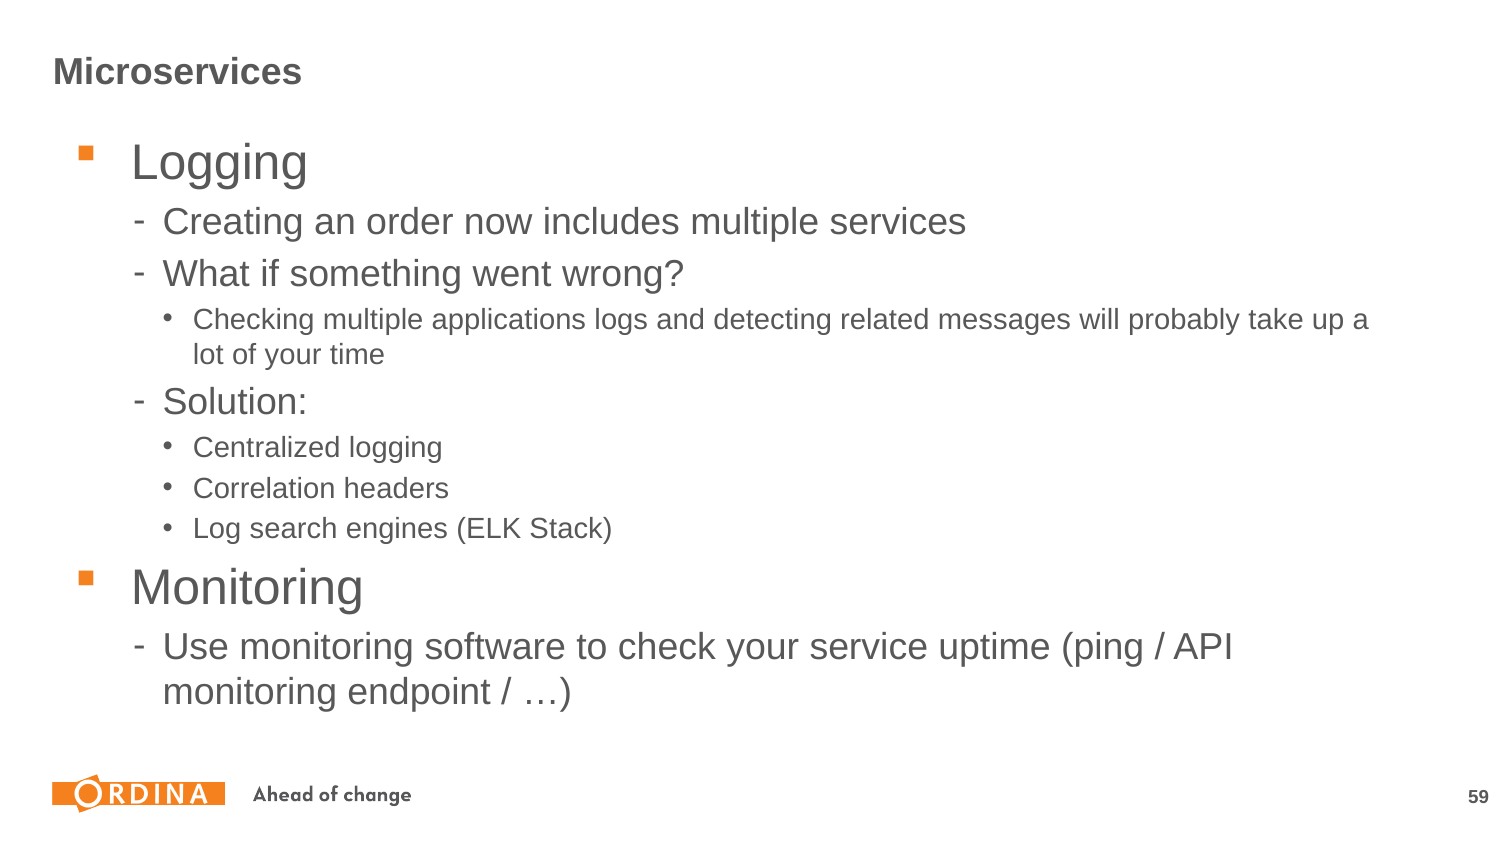

# Microservices
Logging
Creating an order now includes multiple services
What if something went wrong?
Checking multiple applications logs and detecting related messages will probably take up a lot of your time
Solution:
Centralized logging
Correlation headers
Log search engines (ELK Stack)
Monitoring
Use monitoring software to check your service uptime (ping / API monitoring endpoint / …)